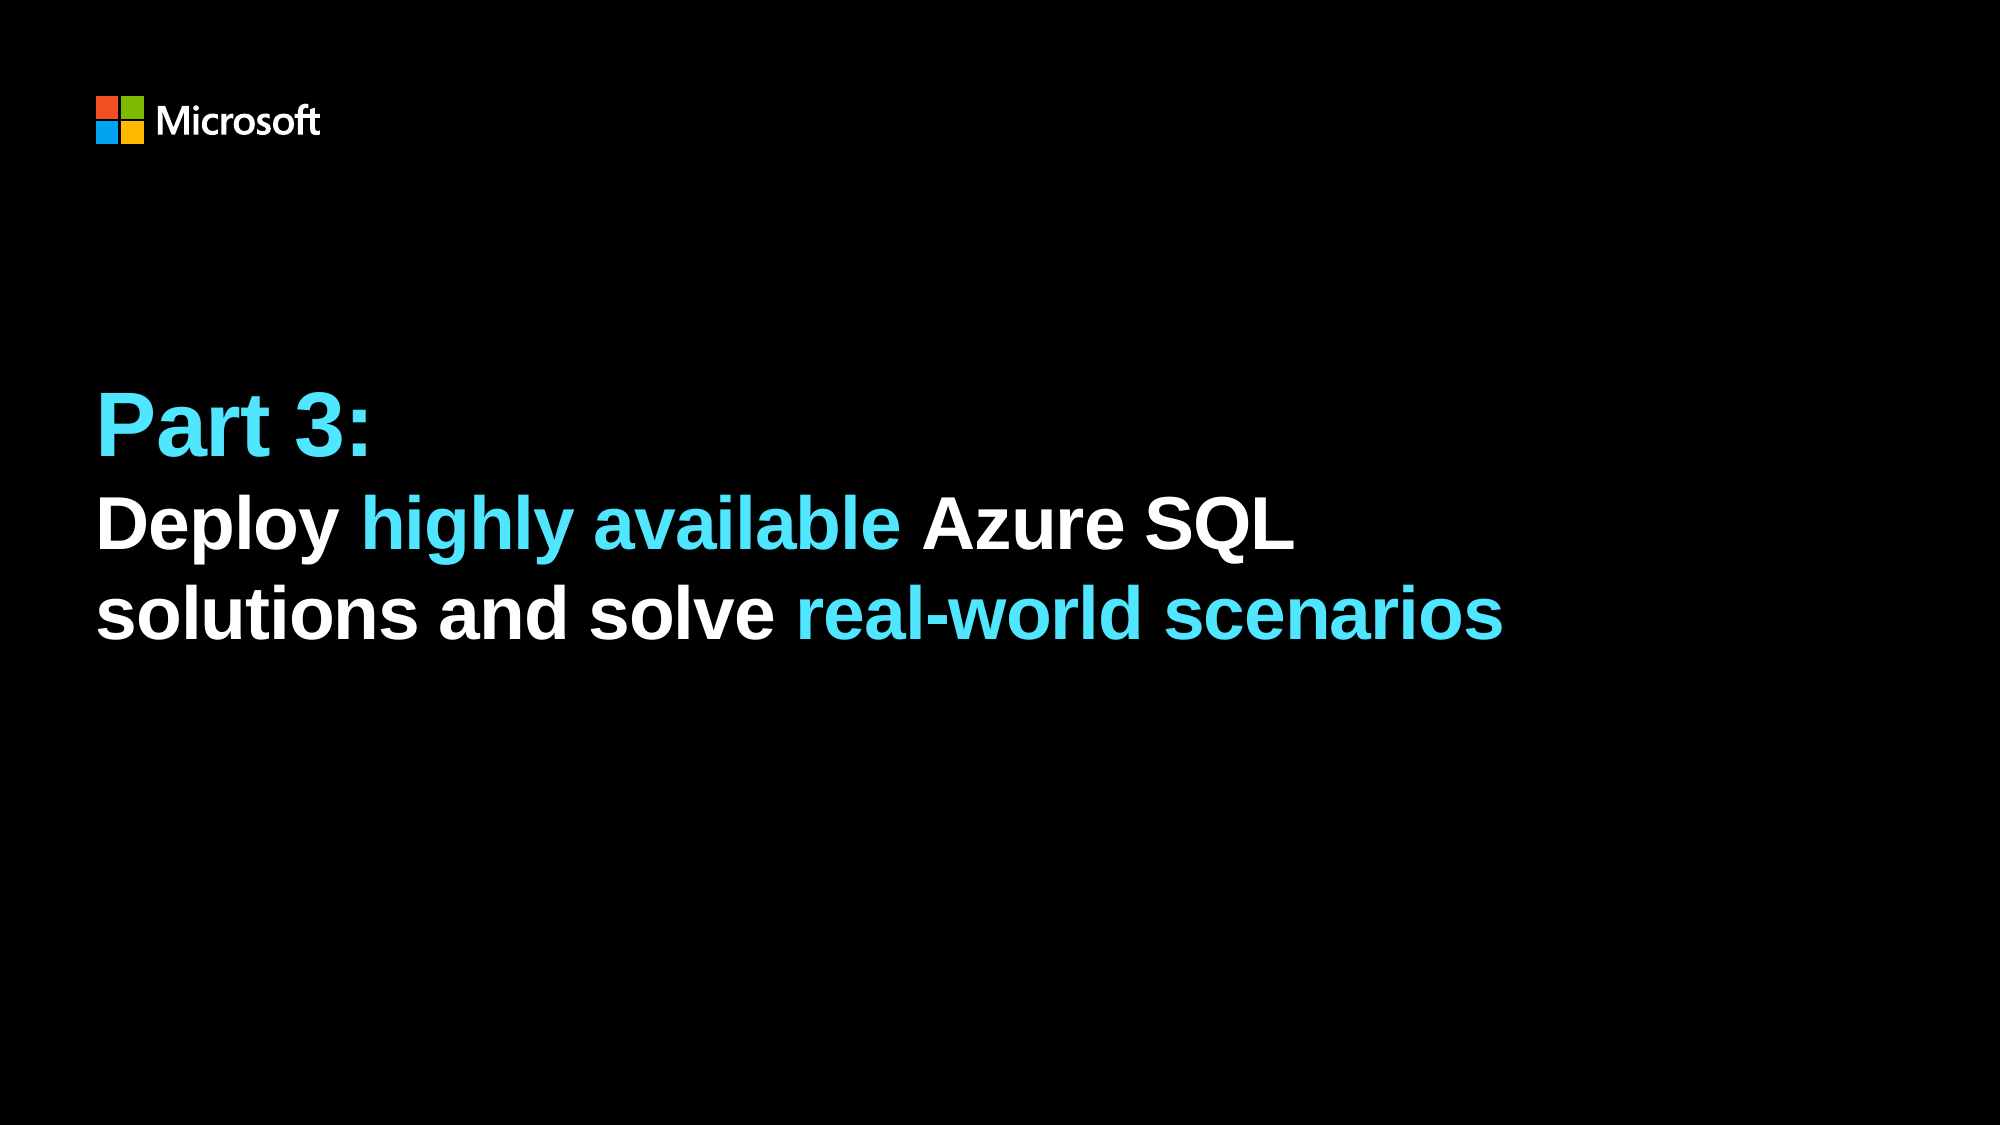

# Part 3: Deploy highly available Azure SQL solutions and solve real-world scenarios